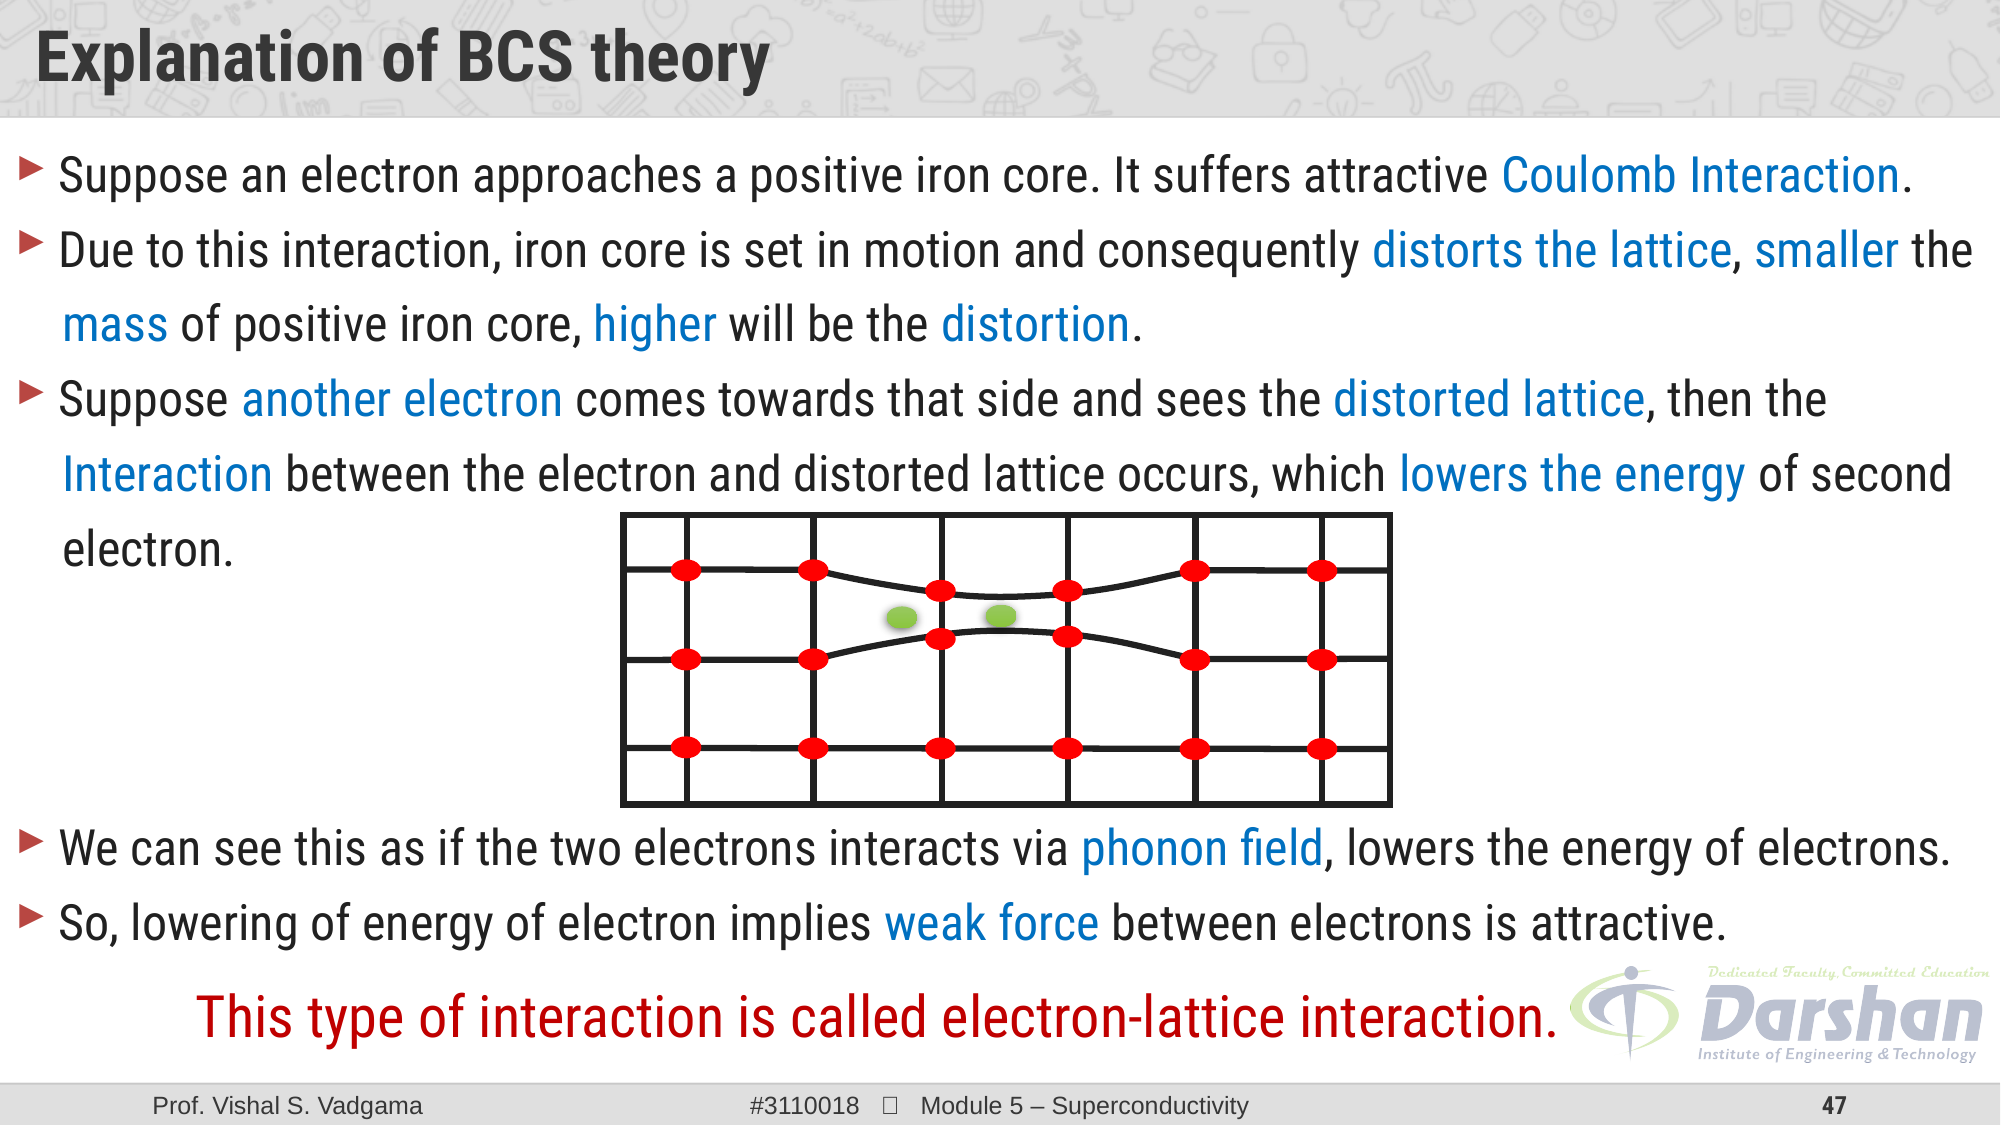

# Explanation of BCS theory
Suppose an electron approaches a positive iron core. It suffers attractive Coulomb Interaction.
Due to this interaction, iron core is set in motion and consequently distorts the lattice, smaller the
mass of positive iron core, higher will be the distortion.
Suppose another electron comes towards that side and sees the distorted lattice, then the
Interaction between the electron and distorted lattice occurs, which lowers the energy of second
electron.

We can see this as if the two electrons interacts via phonon field, lowers the energy of electrons.
So, lowering of energy of electron implies weak force between electrons is attractive.

This type of interaction is called electron-lattice interaction.